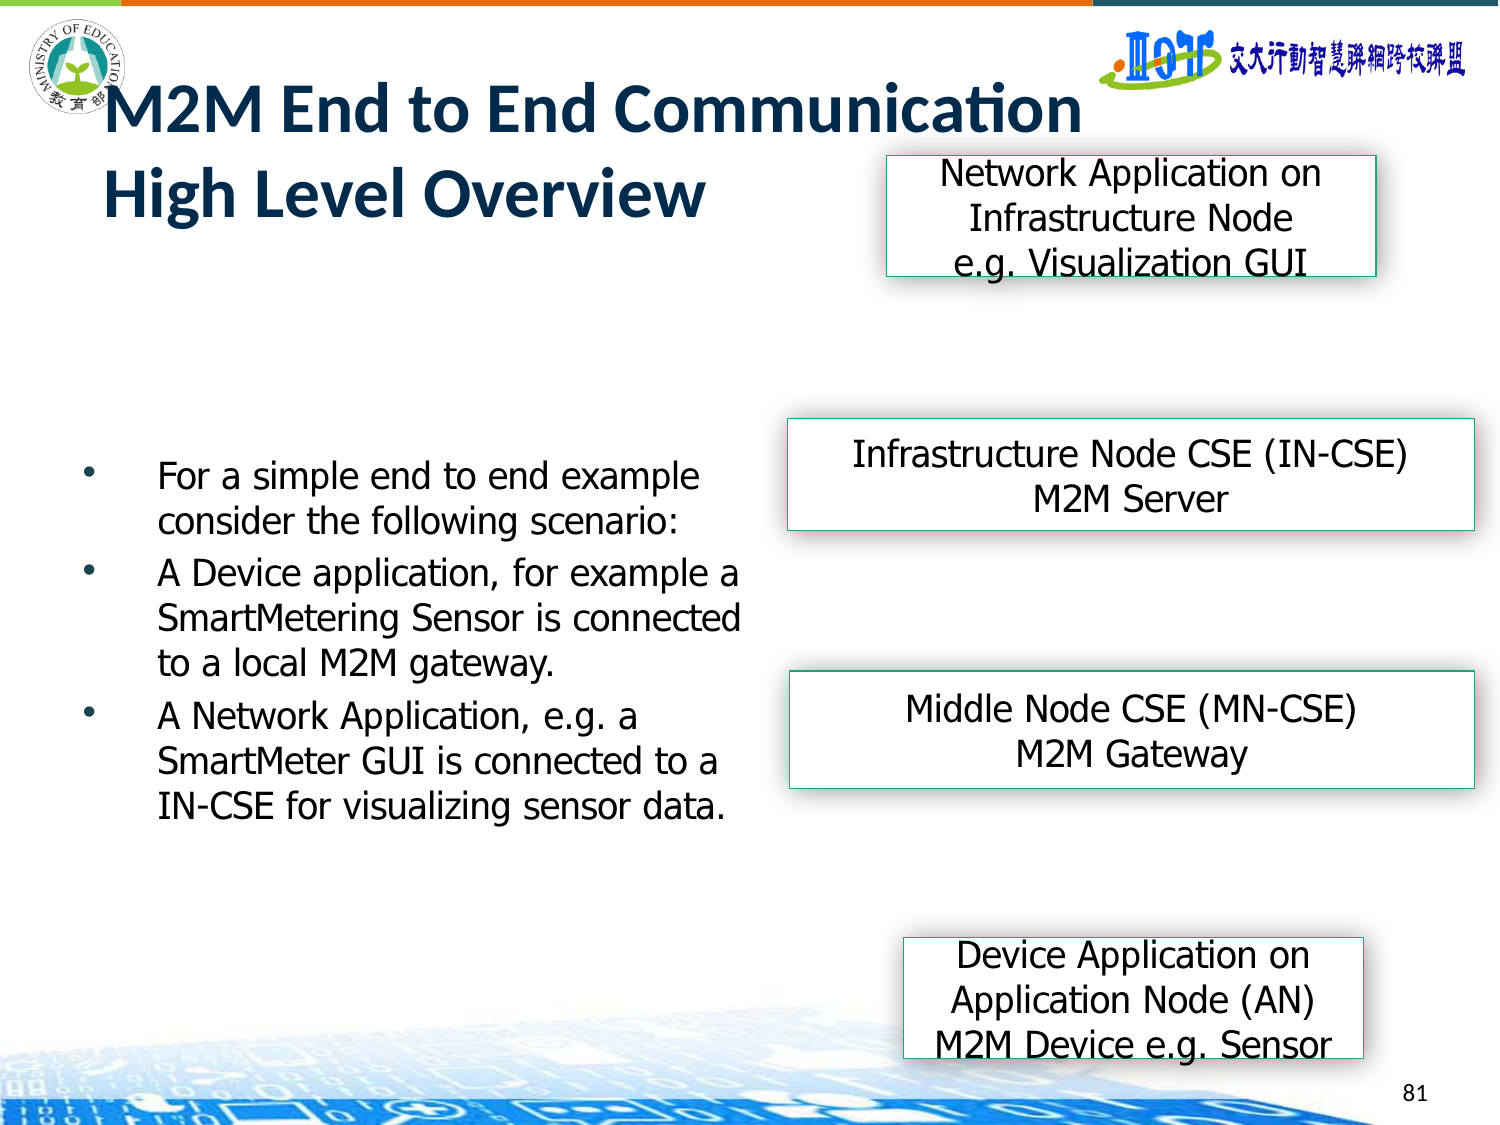

# M2M End to End Communication High Level Overview
Network Application on Infrastructure Node
e.g. Visualization GUI
Infrastructure Node CSE (IN-CSE)
M2M Server
For a simple end to end example consider the following scenario:
A Device application, for example a SmartMetering Sensor is connected to a local M2M gateway.
A Network Application, e.g. a SmartMeter GUI is connected to a IN-CSE for visualizing sensor data.

Middle Node CSE (MN-CSE)
M2M Gateway
Device Application on Application Node (AN)
M2M Device e.g. Sensor
81